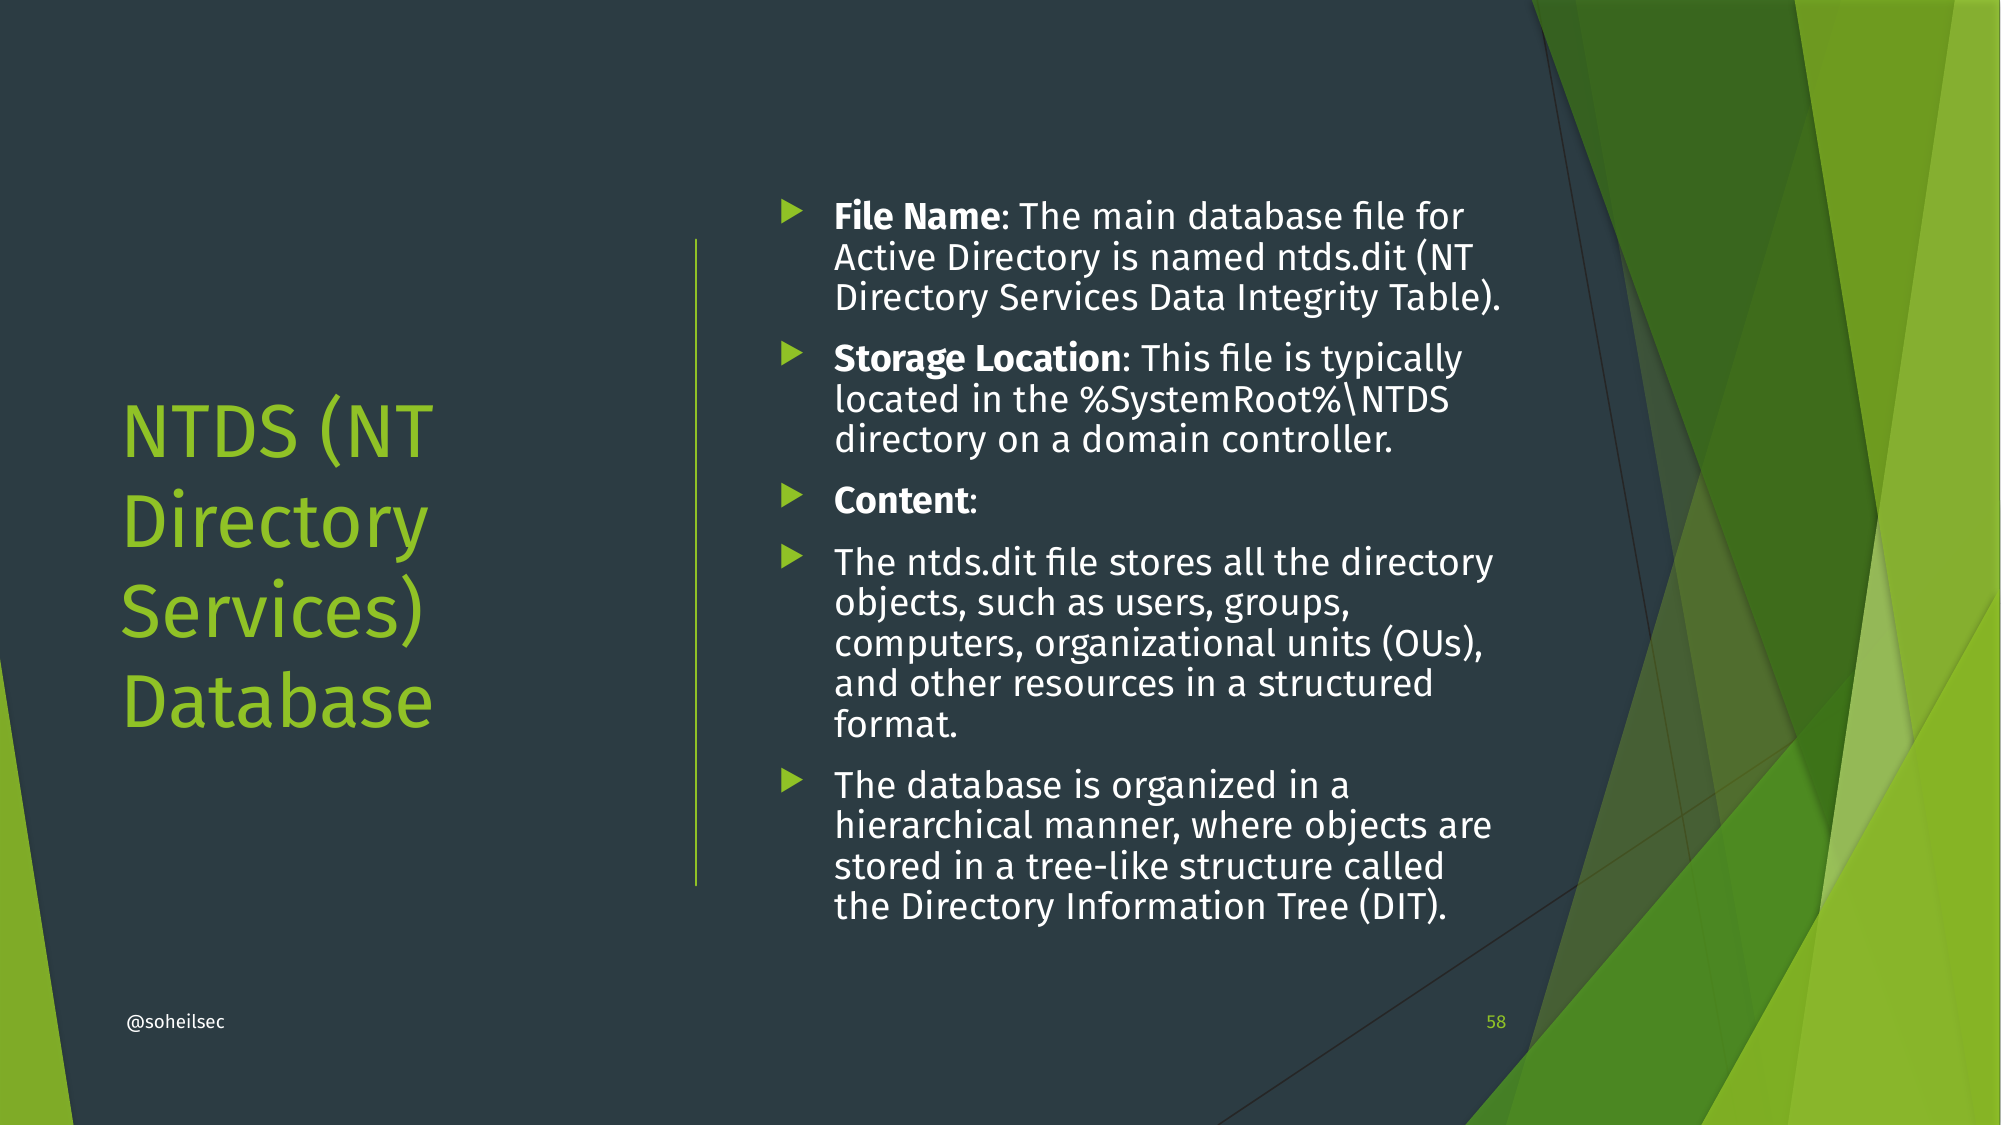

# NTDS (NT Directory Services) Database
File Name: The main database file for Active Directory is named ntds.dit (NT Directory Services Data Integrity Table).
Storage Location: This file is typically located in the %SystemRoot%\NTDS directory on a domain controller.
Content:
The ntds.dit file stores all the directory objects, such as users, groups, computers, organizational units (OUs), and other resources in a structured format.
The database is organized in a hierarchical manner, where objects are stored in a tree-like structure called the Directory Information Tree (DIT).
@soheilsec
58